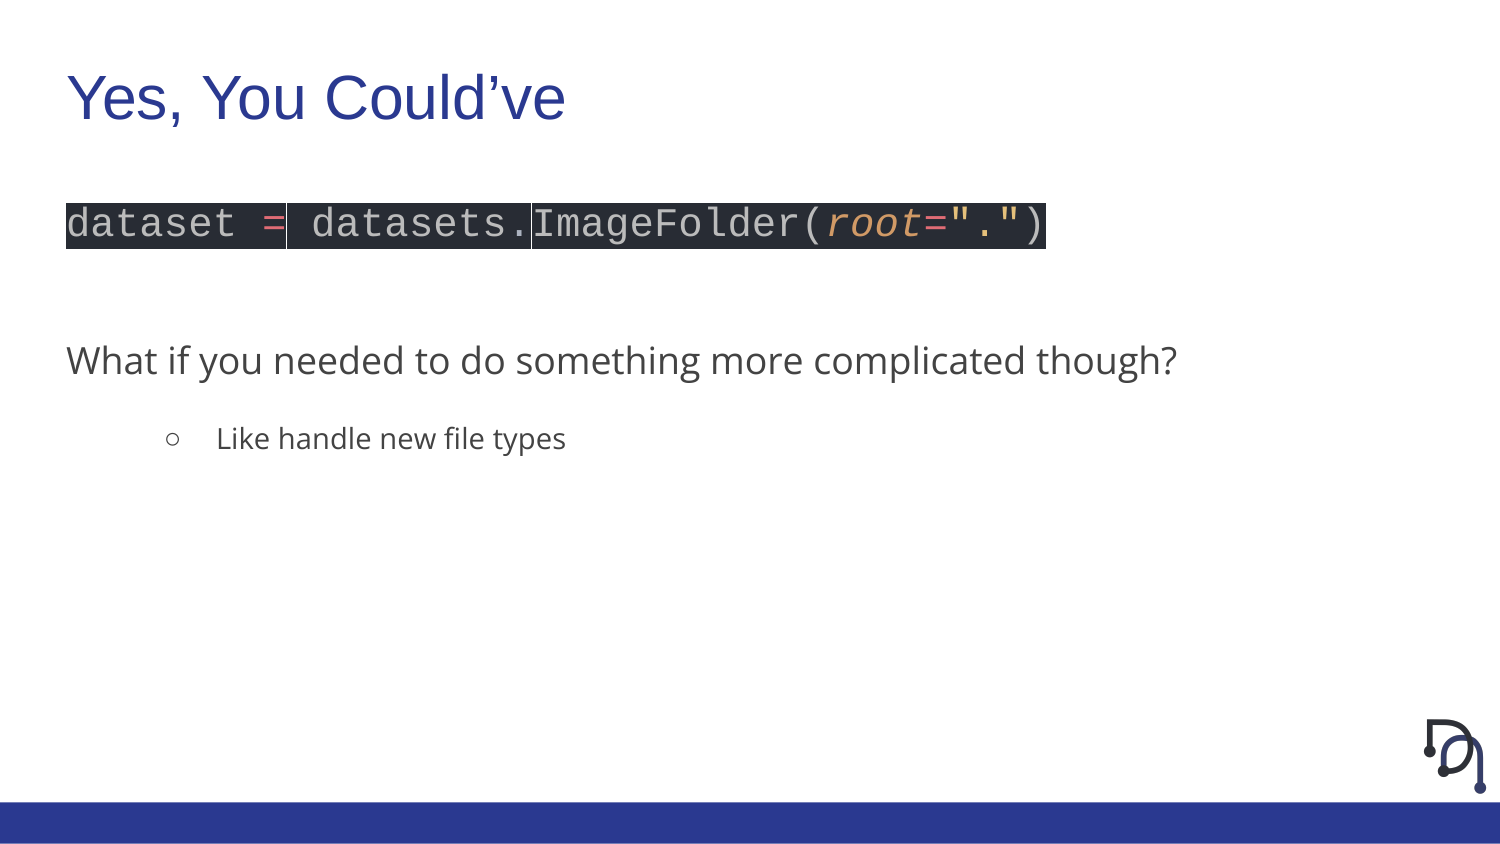

# Yes, You Could’ve
dataset = datasets.ImageFolder(root=".")

What if you needed to do something more complicated though?
Like handle new file types